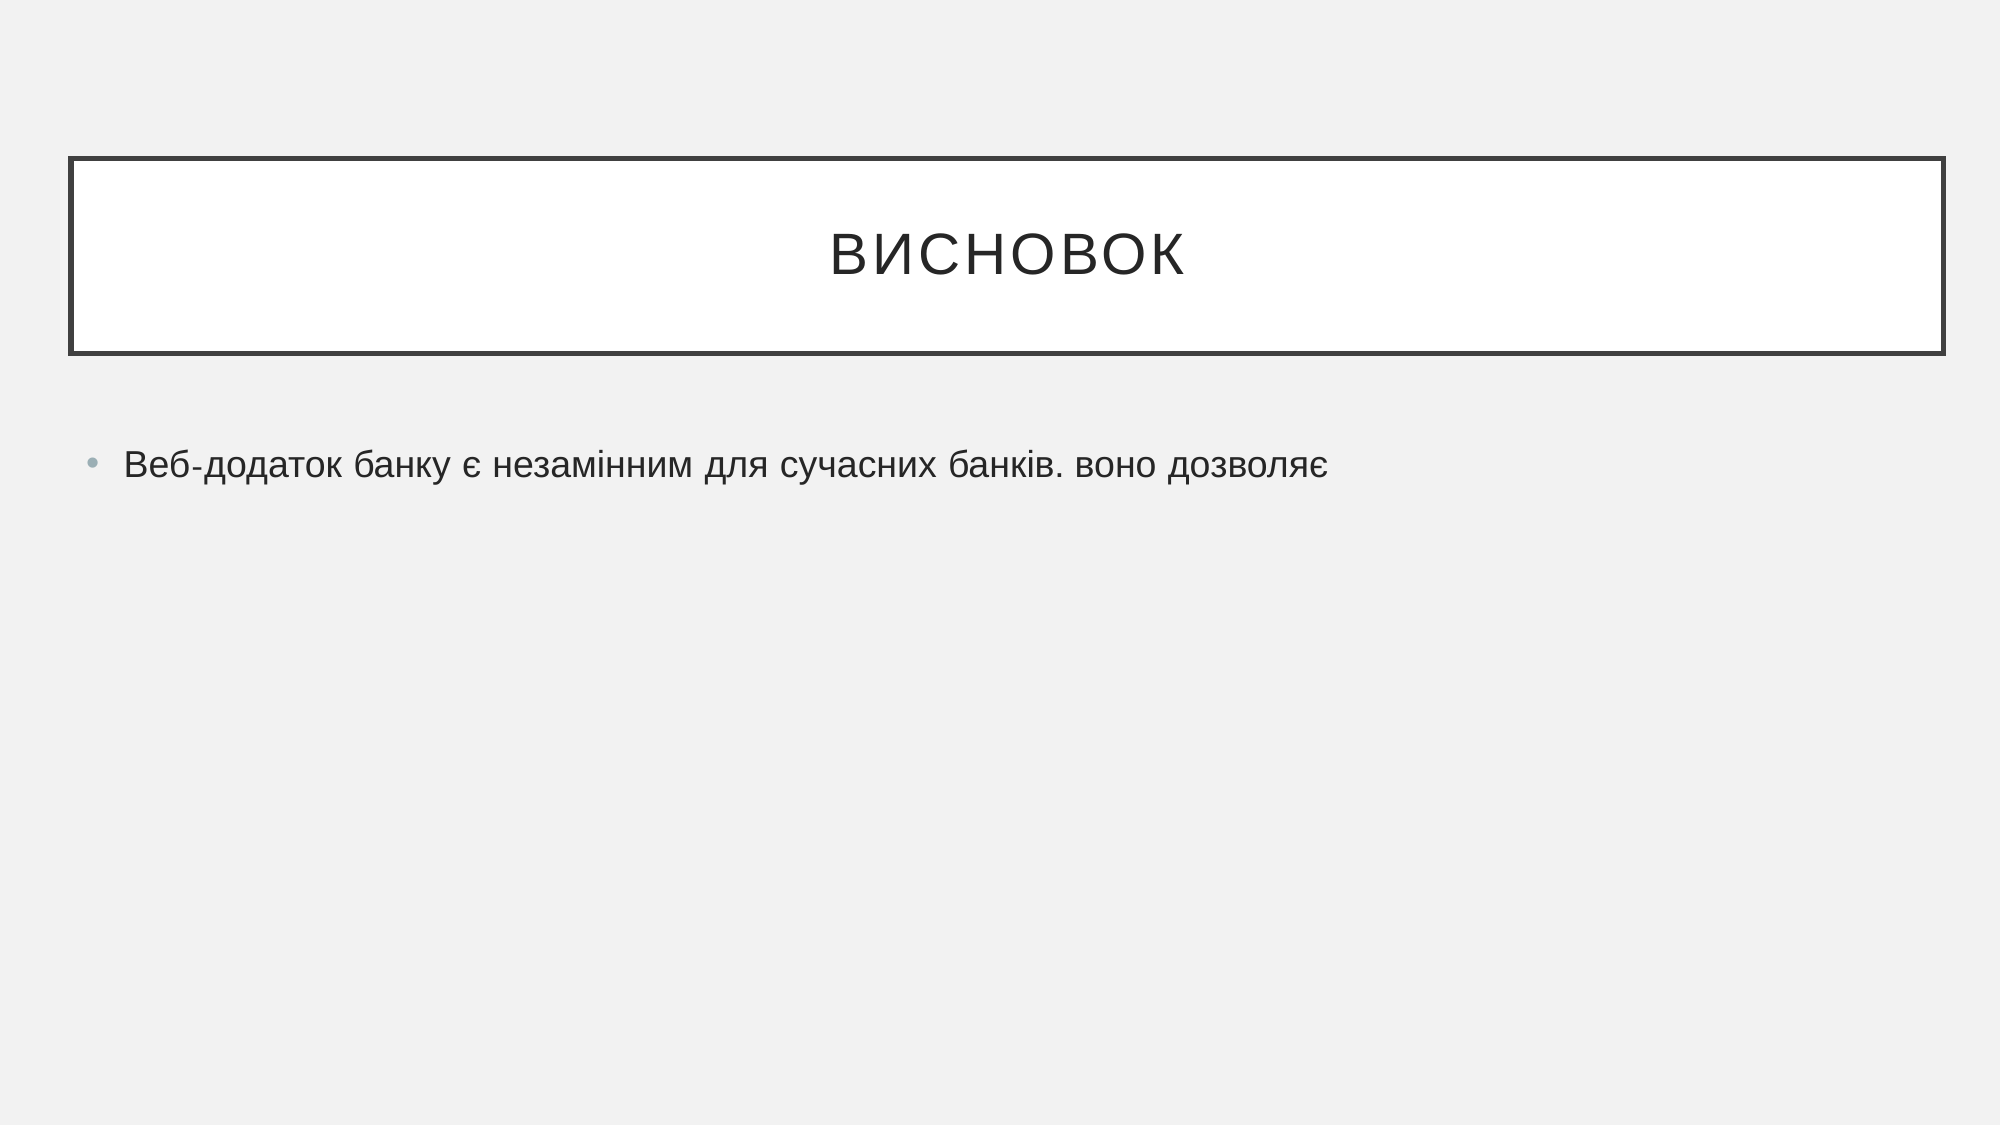

# Висновок
Веб-додаток банку є незамінним для сучасних банків. воно дозволяє